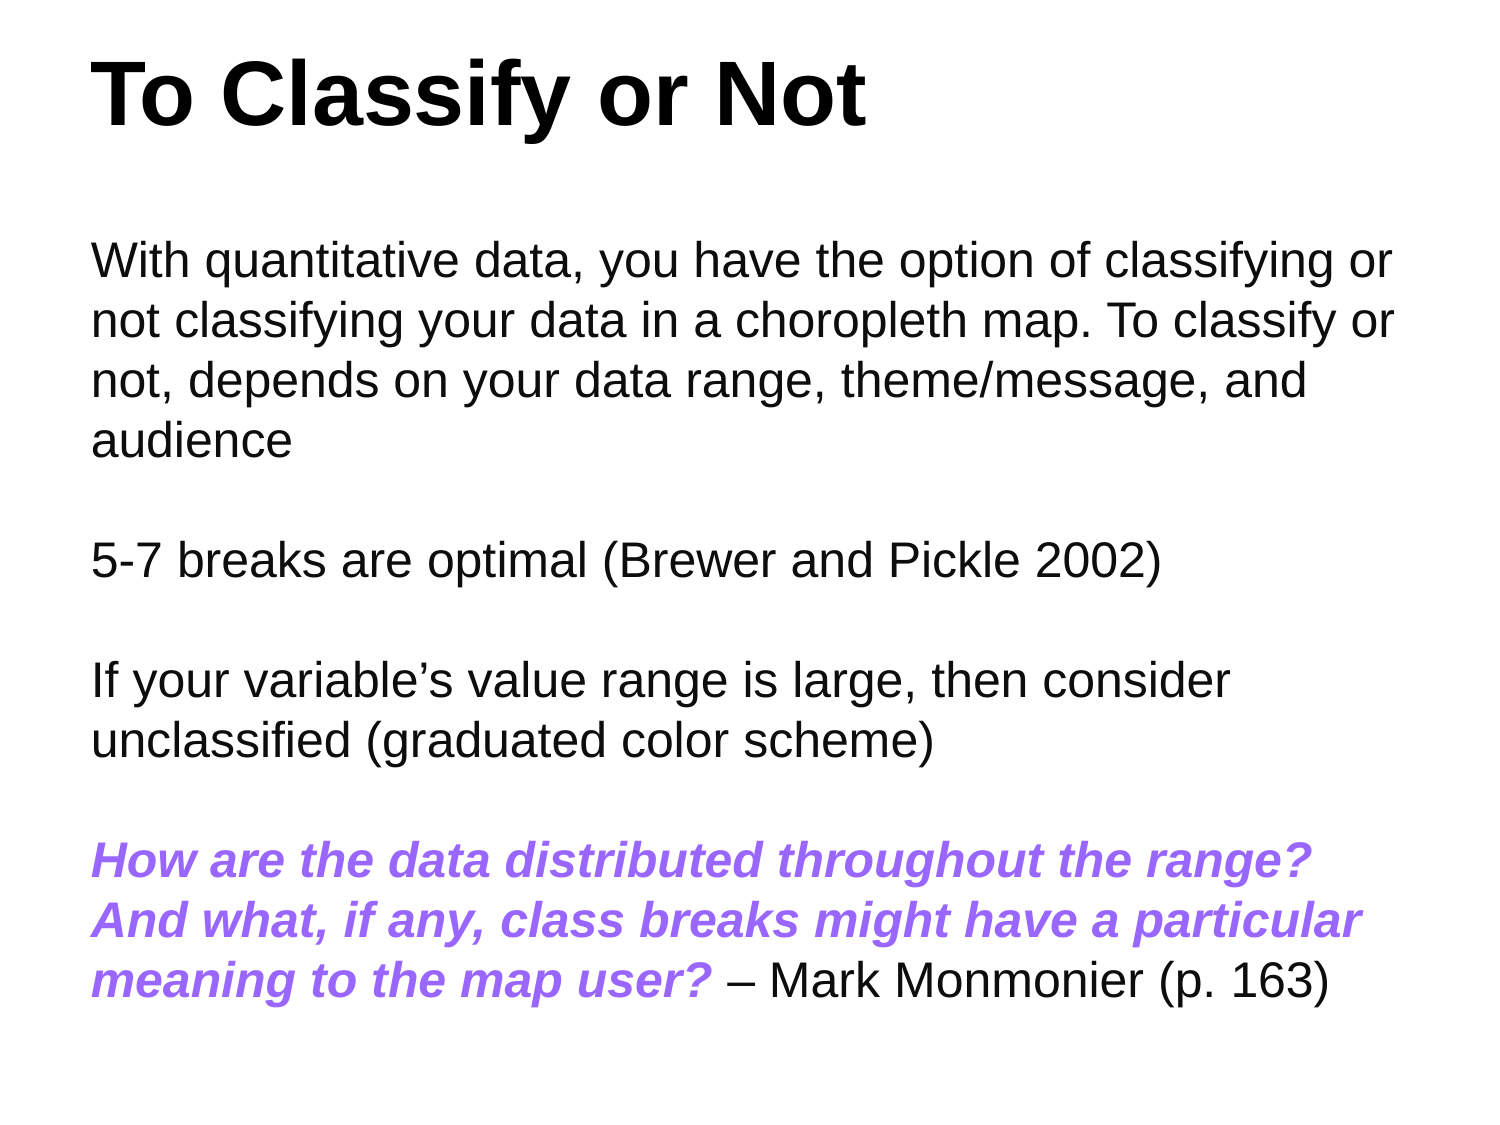

# To Classify or Not
With quantitative data, you have the option of classifying or not classifying your data in a choropleth map. To classify or not, depends on your data range, theme/message, and audience

5-7 breaks are optimal (Brewer and Pickle 2002)

If your variable’s value range is large, then consider unclassified (graduated color scheme)

How are the data distributed throughout the range? And what, if any, class breaks might have a particular meaning to the map user? – Mark Monmonier (p. 163)